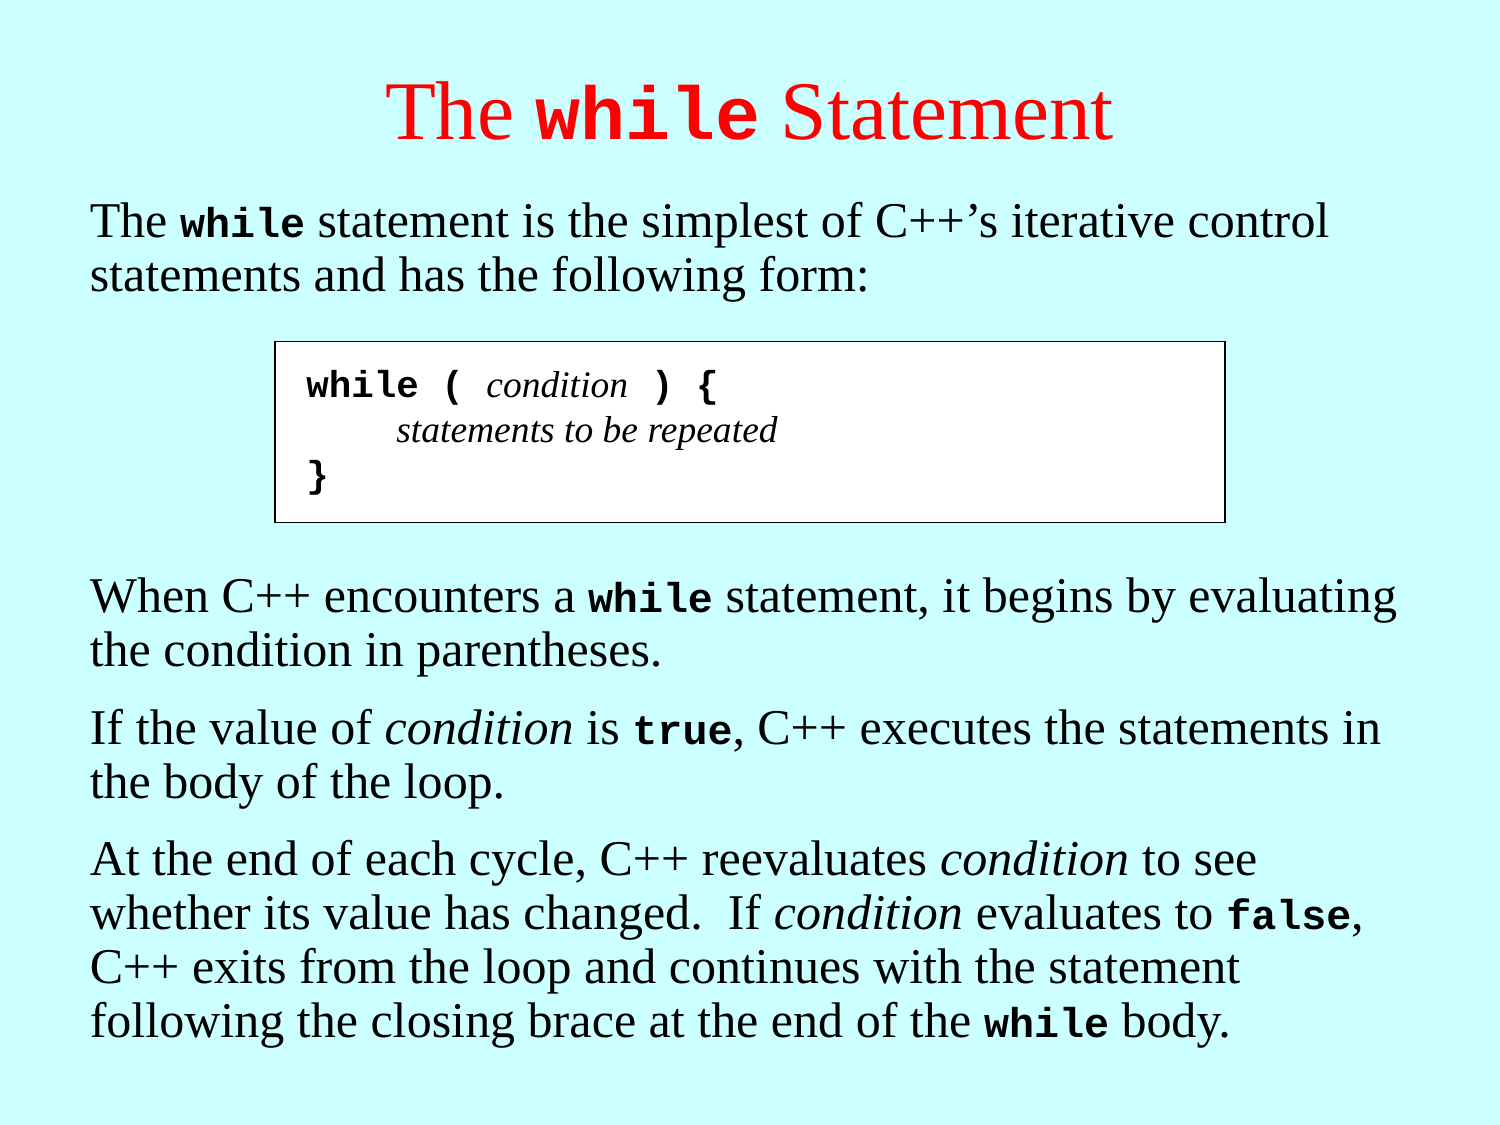

# The while Statement
The while statement is the simplest of C++’s iterative control statements and has the following form:

while ( condition ) {
    statements to be repeated
}

while ( condition ) {
    statements to be repeated
}

When C++ encounters a while statement, it begins by evaluating the condition in parentheses.
If the value of condition is true, C++ executes the statements in the body of the loop.
At the end of each cycle, C++ reevaluates condition to see whether its value has changed.  If condition evaluates to false,  C++ exits from the loop and continues with the statement following the closing brace at the end of the while body.